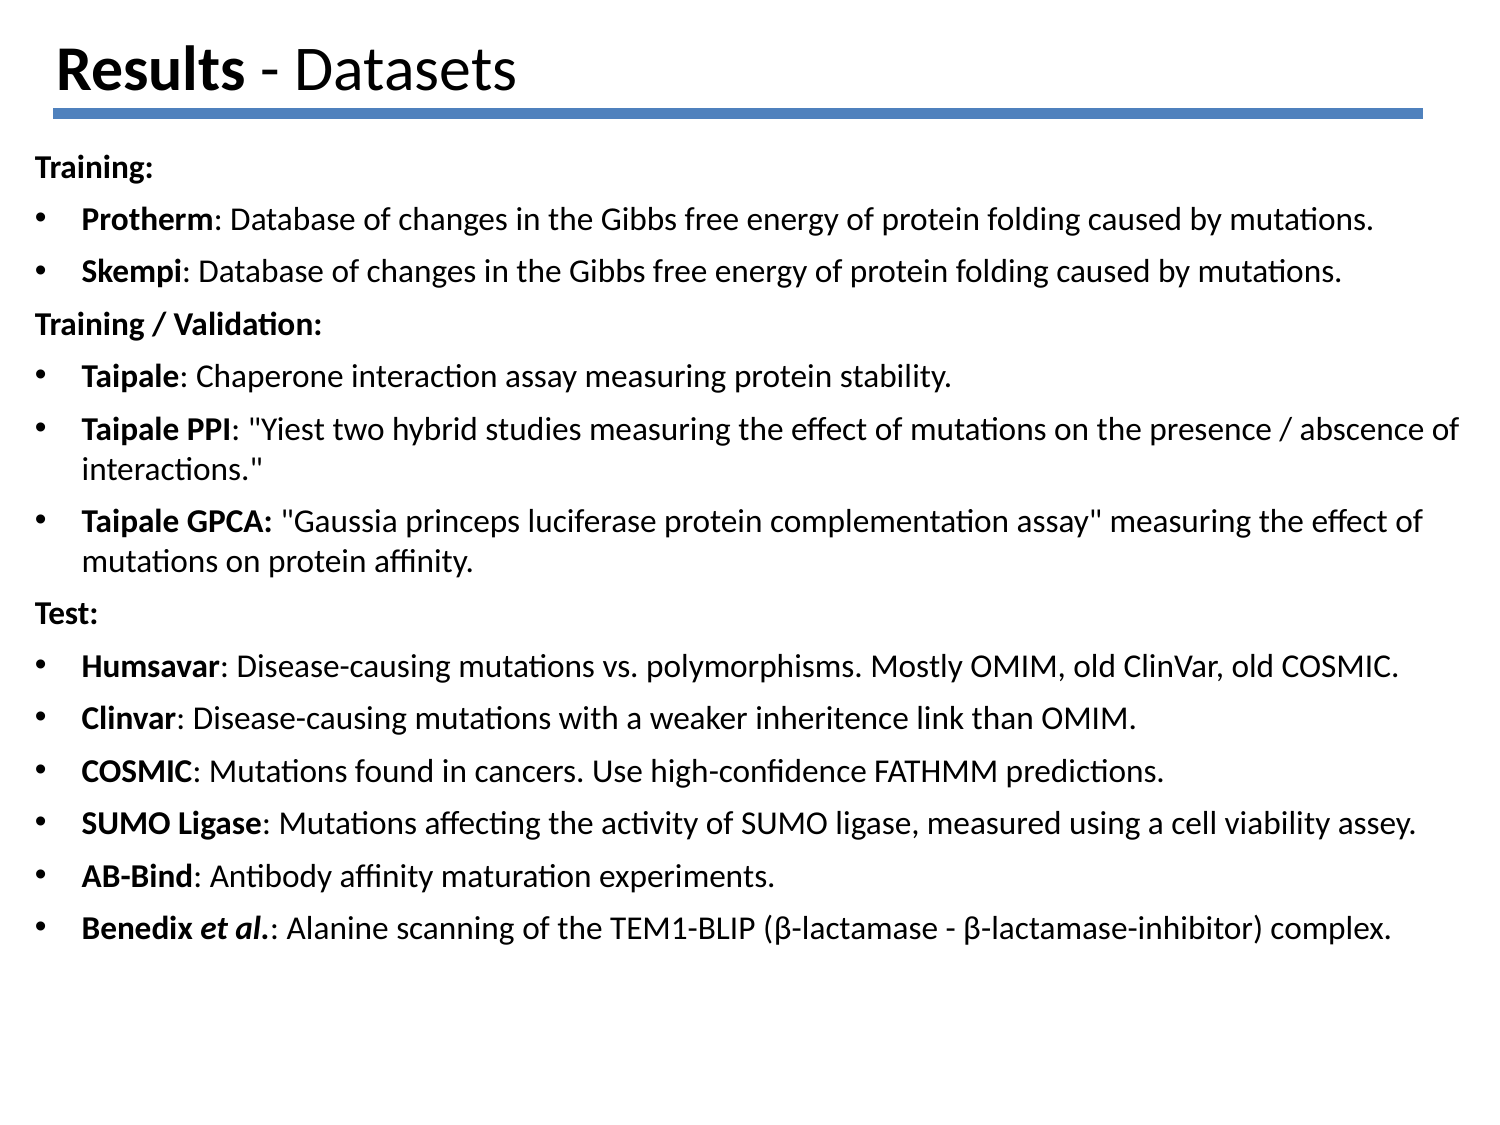

# Results - Datasets
Training:
Protherm: Database of changes in the Gibbs free energy of protein folding caused by mutations.
Skempi: Database of changes in the Gibbs free energy of protein folding caused by mutations.
Training / Validation:
Taipale: Chaperone interaction assay measuring protein stability.
Taipale PPI: "Yiest two hybrid studies measuring the effect of mutations on the presence / abscence of interactions."
Taipale GPCA: "Gaussia princeps luciferase protein complementation assay" measuring the effect of mutations on protein affinity.
Test:
Humsavar: Disease-causing mutations vs. polymorphisms. Mostly OMIM, old ClinVar, old COSMIC.
Clinvar: Disease-causing mutations with a weaker inheritence link than OMIM.
COSMIC: Mutations found in cancers. Use high-confidence FATHMM predictions.
SUMO Ligase: Mutations affecting the activity of SUMO ligase, measured using a cell viability assey.
AB-Bind: Antibody affinity maturation experiments.
Benedix et al.: Alanine scanning of the TEM1-BLIP (β-lactamase - β-lactamase-inhibitor) complex.